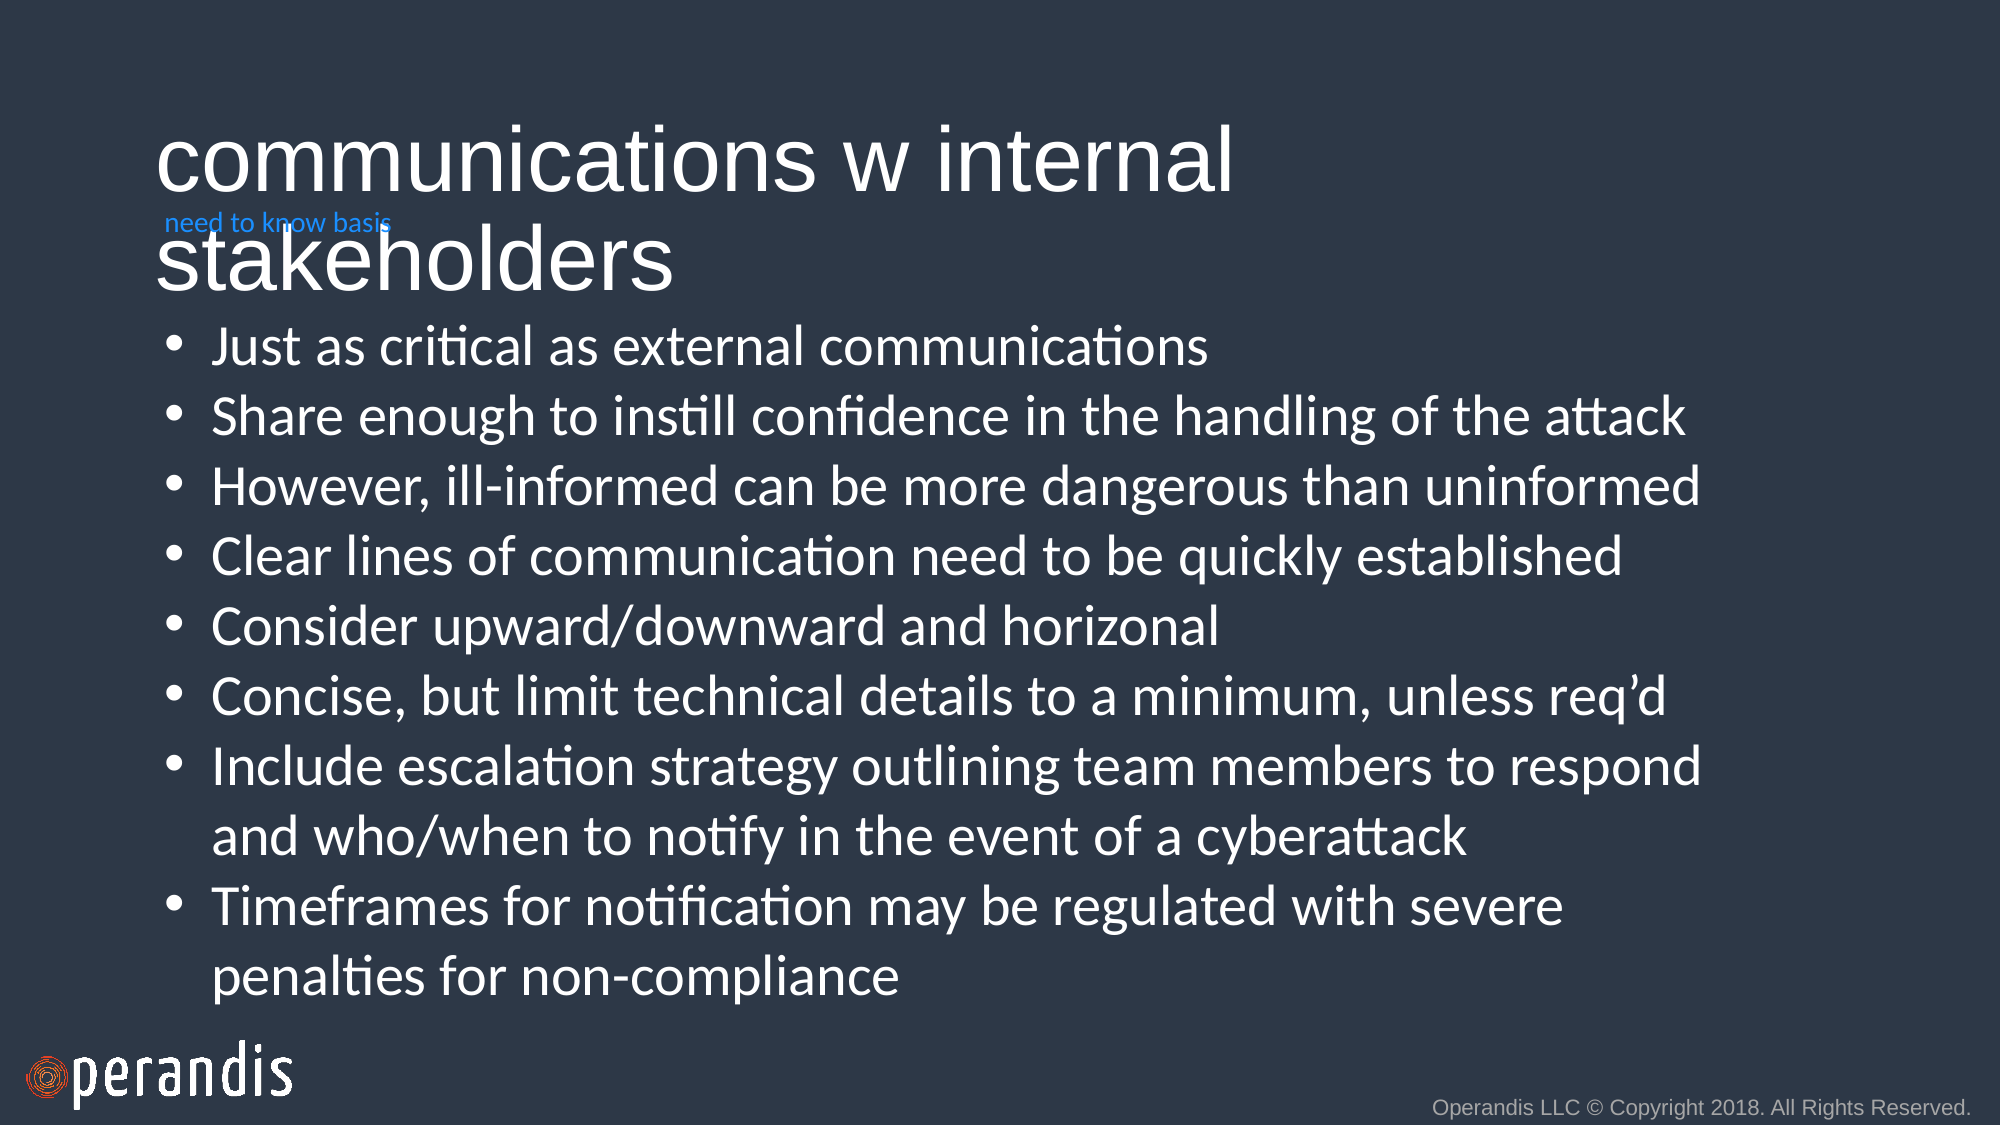

# communications w internal stakeholders
need to know basis
Just as critical as external communications
Share enough to instill confidence in the handling of the attack
However, ill-informed can be more dangerous than uninformed
Clear lines of communication need to be quickly established
Consider upward/downward and horizonal
Concise, but limit technical details to a minimum, unless req’d
Include escalation strategy outlining team members to respond and who/when to notify in the event of a cyberattack
Timeframes for notification may be regulated with severe penalties for non-compliance